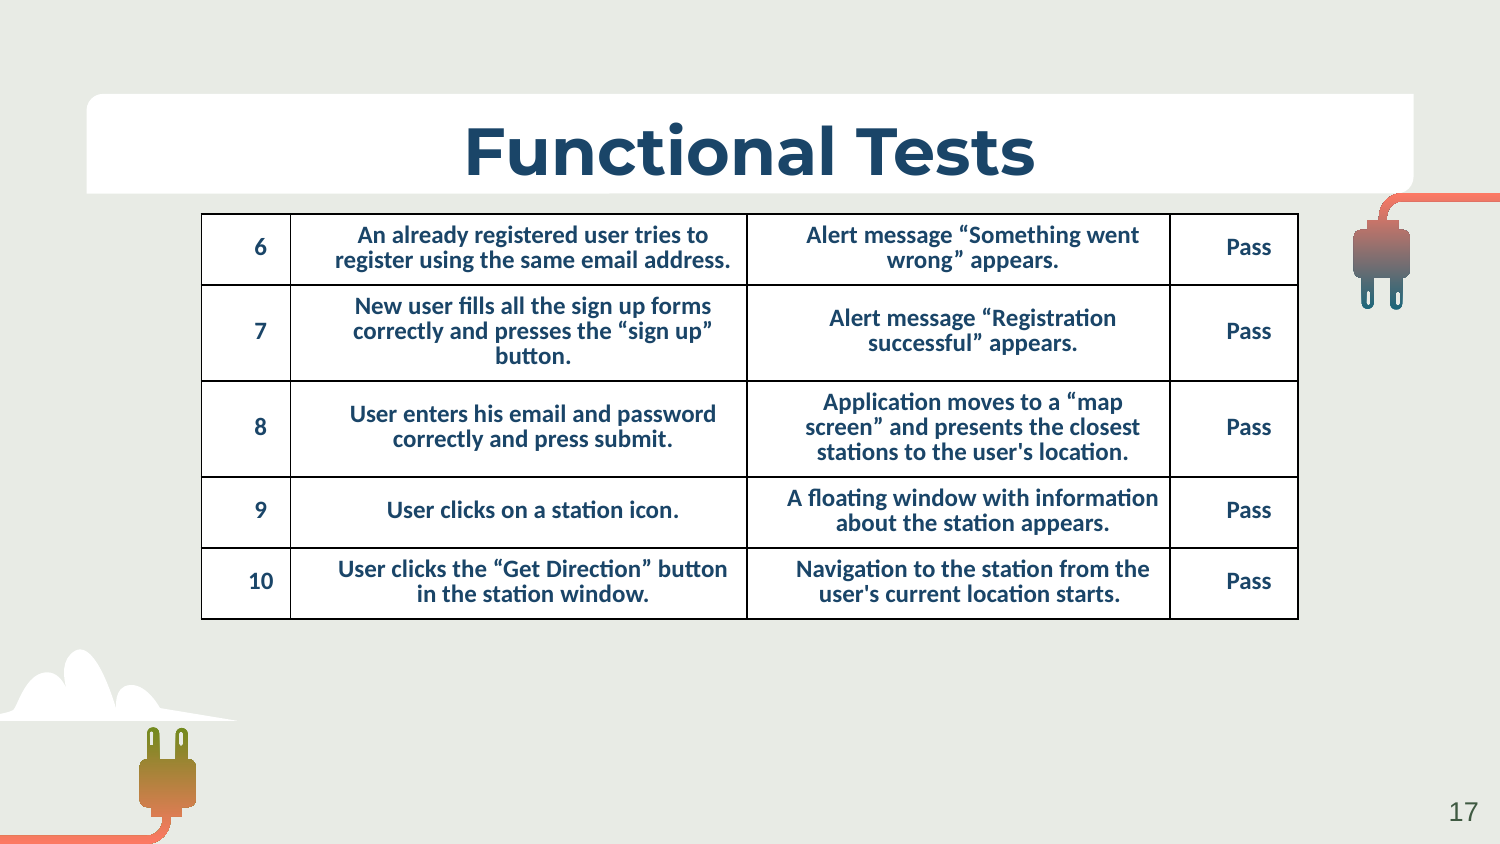

# Functional Tests

| 6 | An already registered user tries to register using the same email address. | Alert message “Something went wrong” appears. | Pass |
| --- | --- | --- | --- |
| 7 | New user fills all the sign up forms correctly and presses the “sign up” button. | Alert message “Registration successful” appears. | Pass |
| 8 | User enters his email and password correctly and press submit. | Application moves to a “map screen” and presents the closest stations to the user's location. | Pass |
| 9 | User clicks on a station icon. | A floating window with information about the station appears. | Pass |
| 10 | User clicks the “Get Direction” button in the station window. | Navigation to the station from the user's current location starts. | Pass |

17